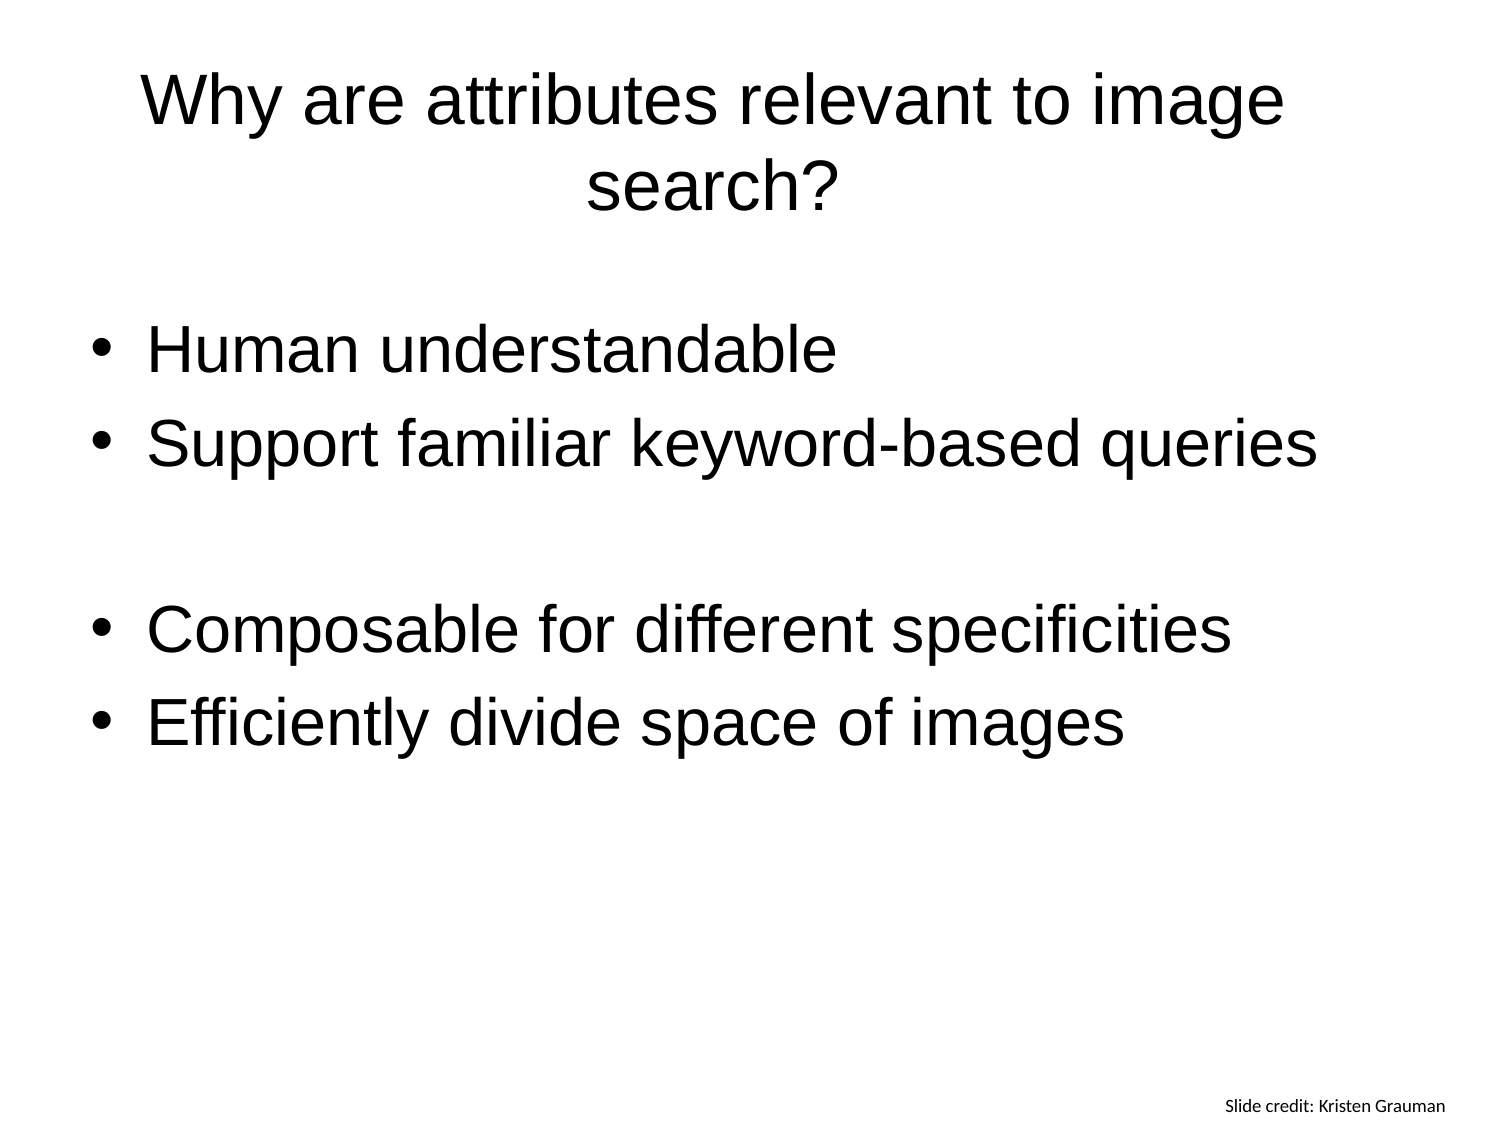

# Why are attributes relevant to image search?
Human understandable
Support familiar keyword-based queries

Composable for different specificities
Efficiently divide space of images
Slide credit: Kristen Grauman